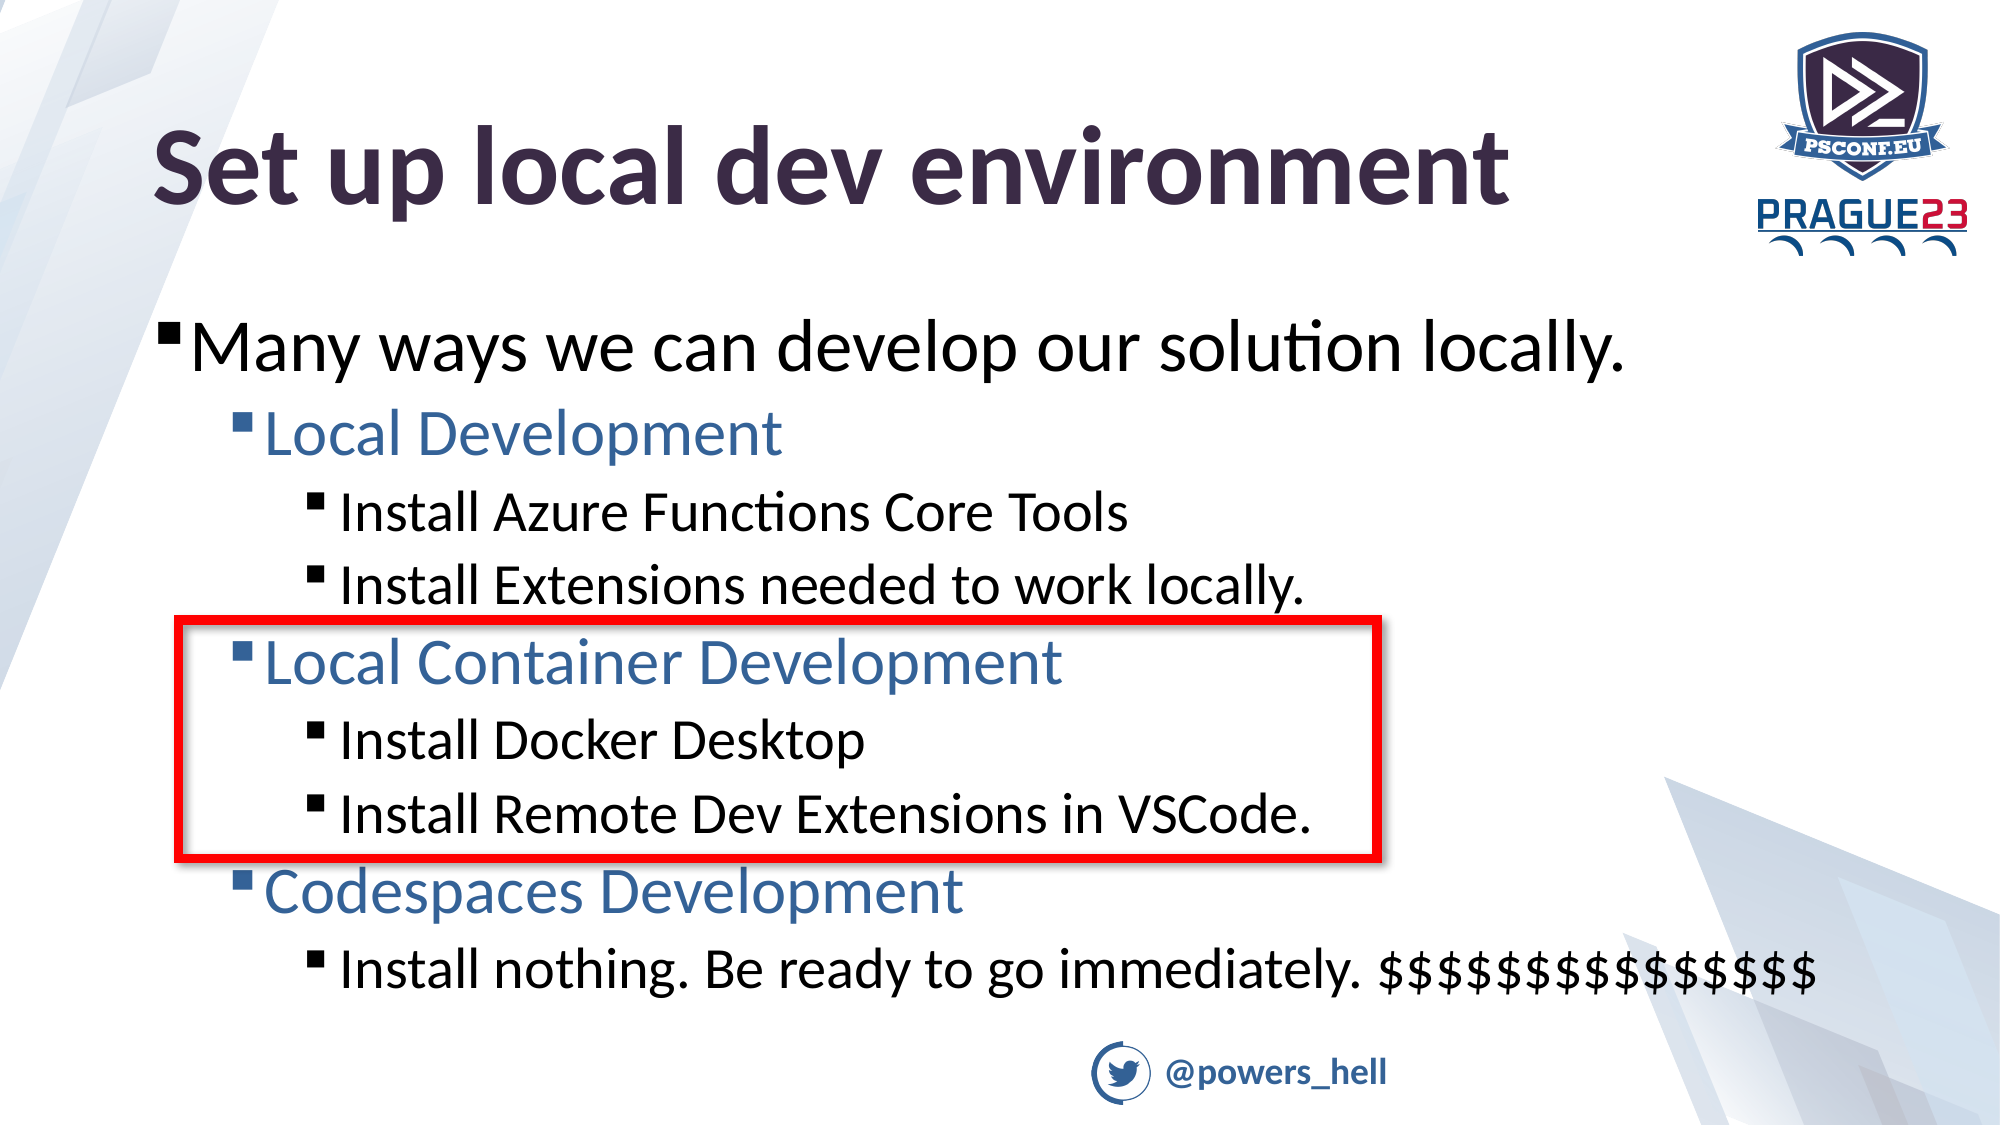

# Set up local dev environment
Many ways we can develop our solution locally.
Local Development
Install Azure Functions Core Tools
Install Extensions needed to work locally.
Local Container Development
Install Docker Desktop
Install Remote Dev Extensions in VSCode.
Codespaces Development
Install nothing. Be ready to go immediately. $$$$$$$$$$$$$$$